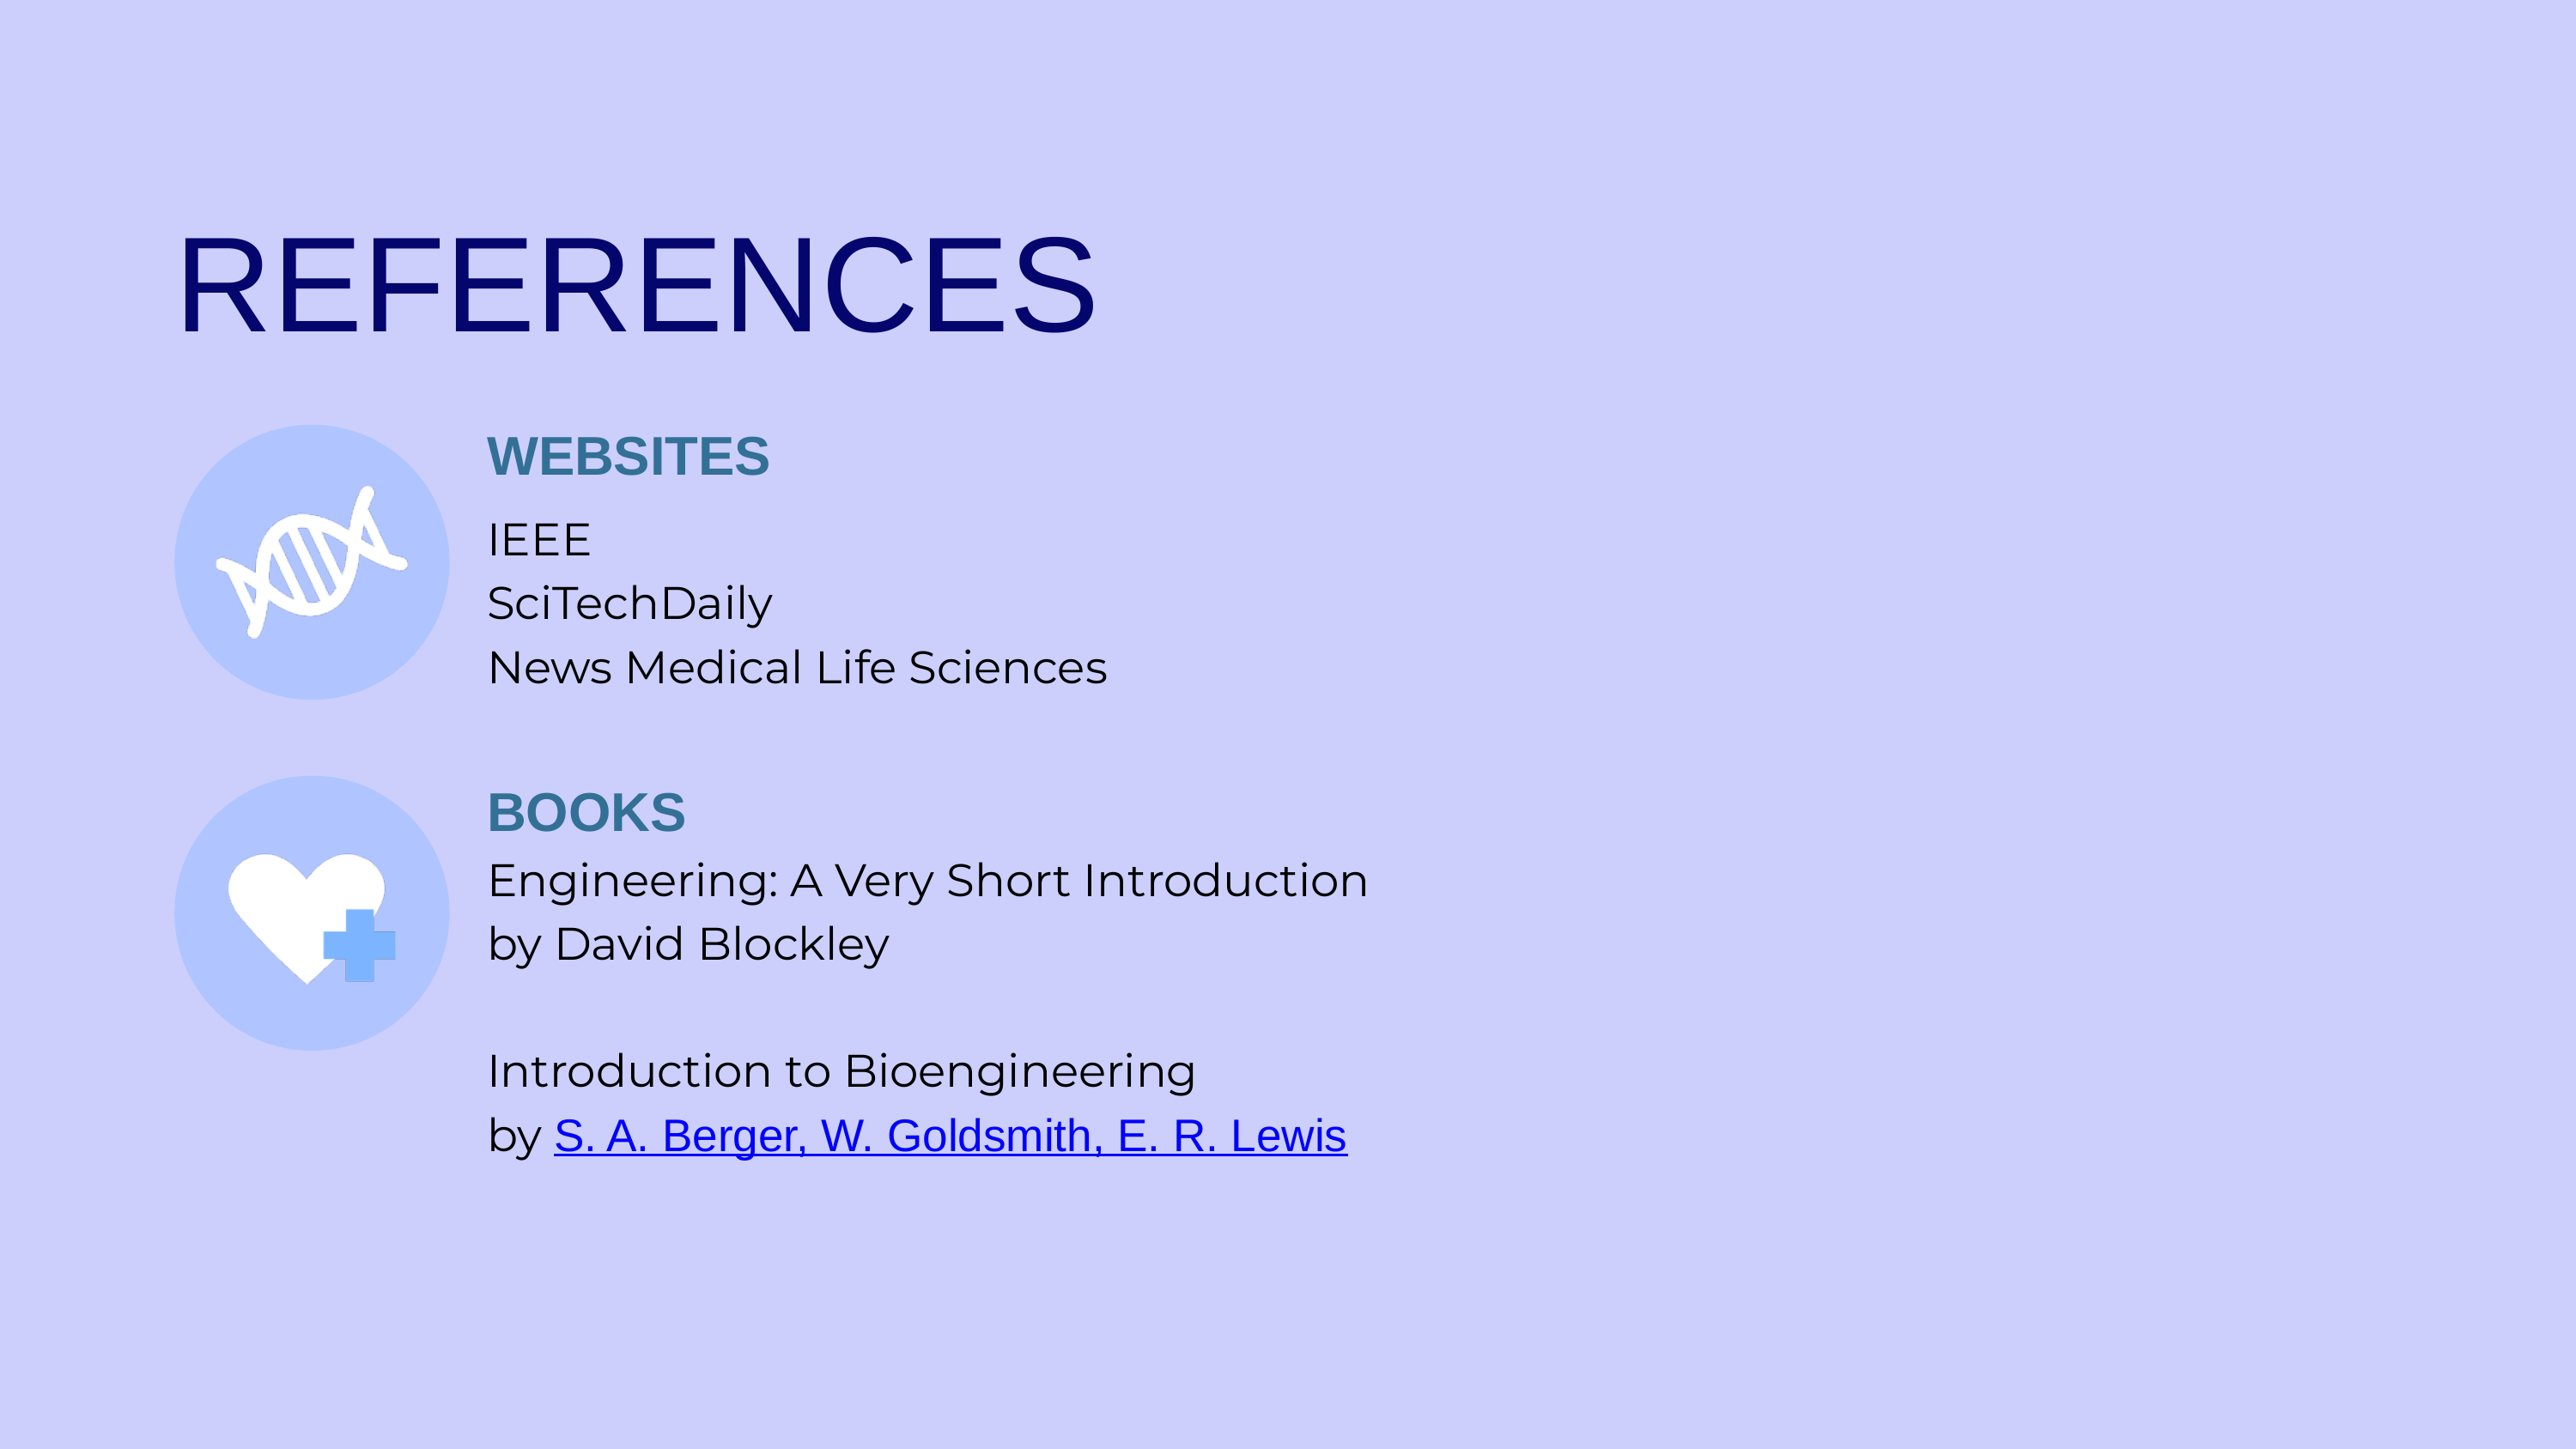

REFERENCES
WEBSITES

IEEE
SciTechDaily
News Medical Life Sciences

BOOKS

Engineering: A Very Short Introduction
by David Blockley

Introduction to Bioengineering
by S. A. Berger, W. Goldsmith, E. R. Lewis